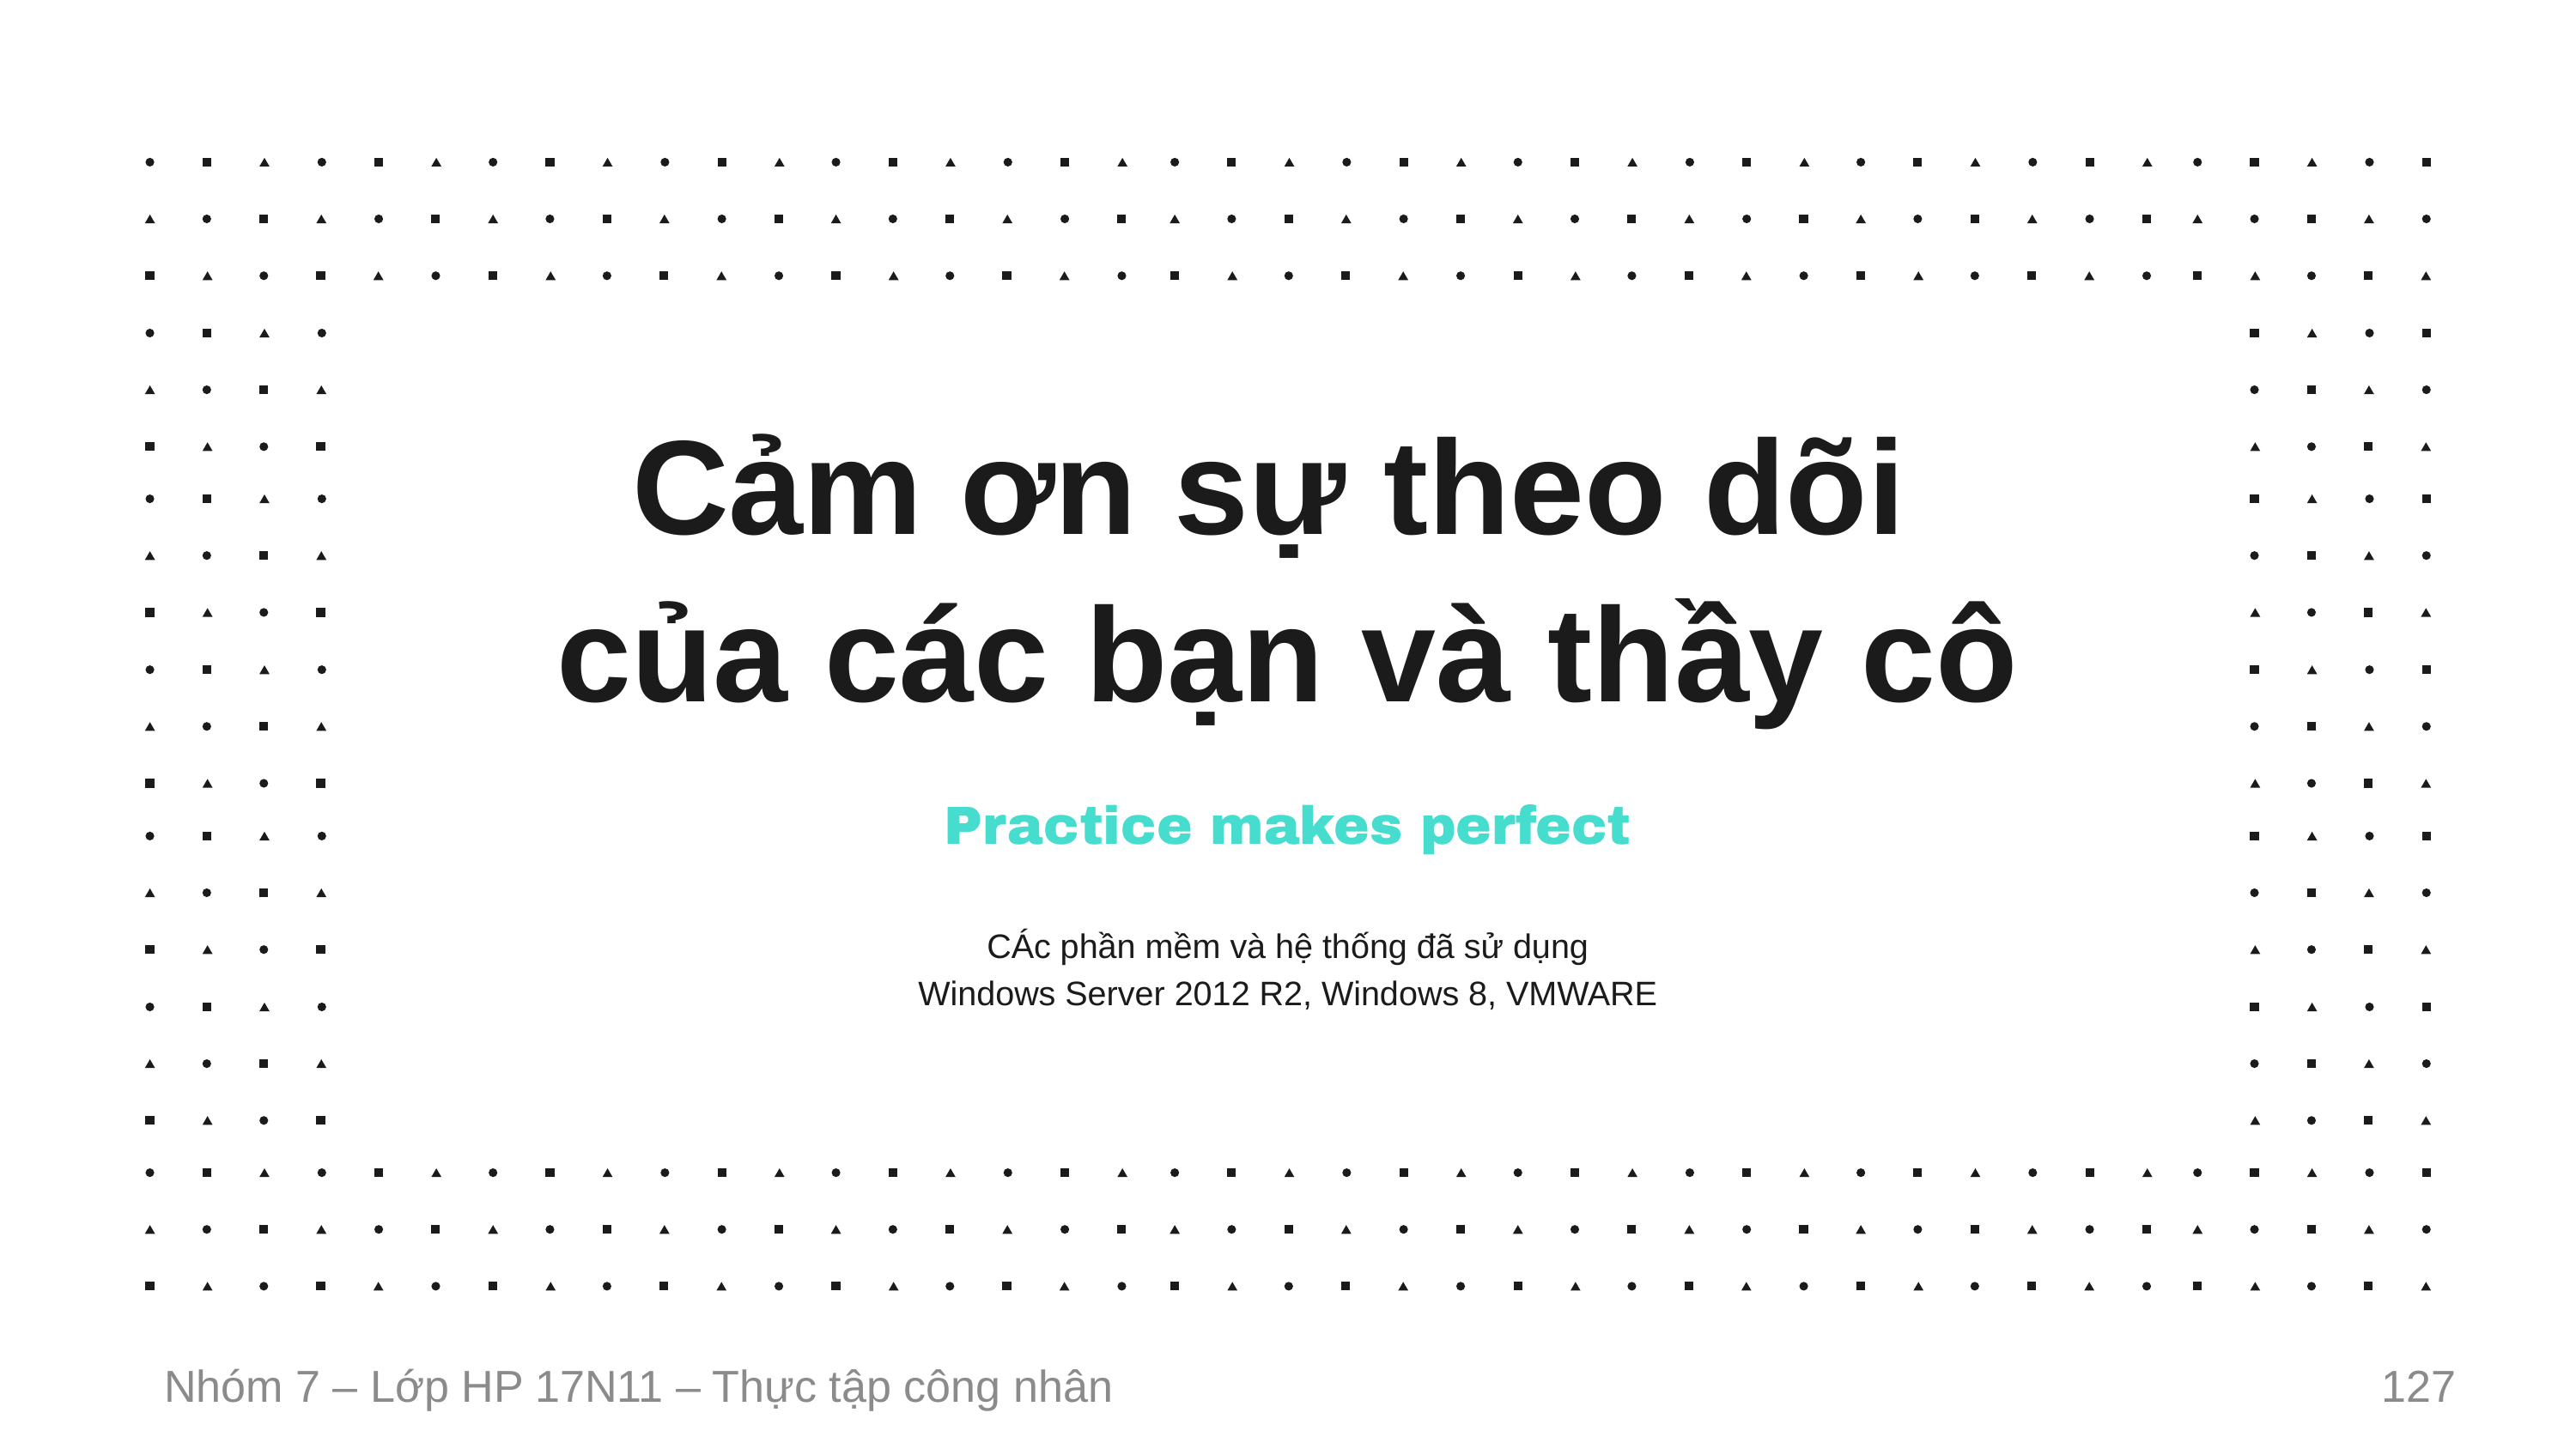

Cảm ơn sự theo dõi
của các bạn và thầy cô
Practice makes perfect
CÁc phần mềm và hệ thống đã sử dụng
Windows Server 2012 R2, Windows 8, VMWARE
127
Nhóm 7 – Lớp HP 17N11 – Thực tập công nhân